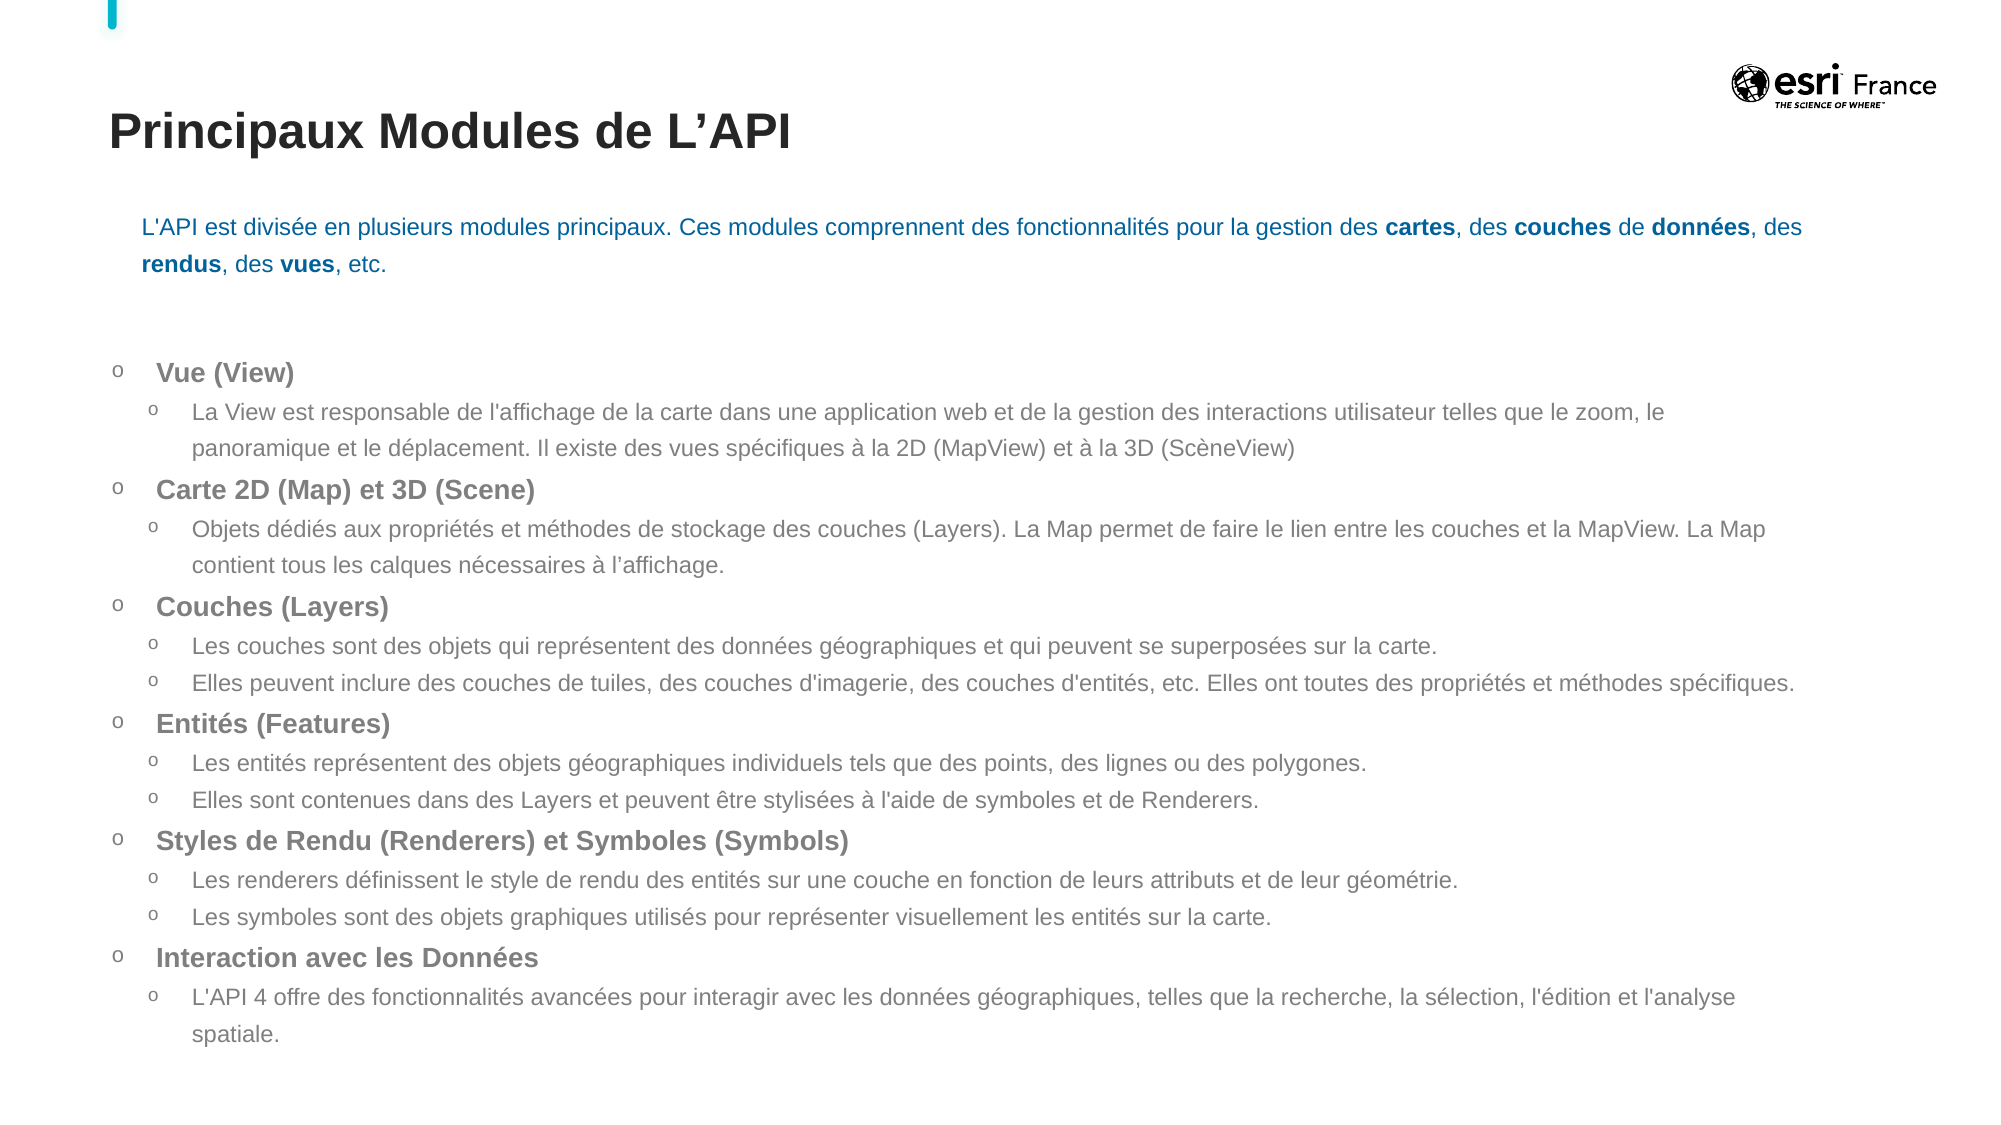

# Principaux Modules de L’API
L'API est divisée en plusieurs modules principaux. Ces modules comprennent des fonctionnalités pour la gestion des cartes, des couches de données, des rendus, des vues, etc.
Vue (View)
La View est responsable de l'affichage de la carte dans une application web et de la gestion des interactions utilisateur telles que le zoom, le panoramique et le déplacement. Il existe des vues spécifiques à la 2D (MapView) et à la 3D (ScèneView)
Carte 2D (Map) et 3D (Scene)
Objets dédiés aux propriétés et méthodes de stockage des couches (Layers). La Map permet de faire le lien entre les couches et la MapView. La Map contient tous les calques nécessaires à l’affichage.
Couches (Layers)
Les couches sont des objets qui représentent des données géographiques et qui peuvent se superposées sur la carte.
Elles peuvent inclure des couches de tuiles, des couches d'imagerie, des couches d'entités, etc. Elles ont toutes des propriétés et méthodes spécifiques.
Entités (Features)
Les entités représentent des objets géographiques individuels tels que des points, des lignes ou des polygones.
Elles sont contenues dans des Layers et peuvent être stylisées à l'aide de symboles et de Renderers.
Styles de Rendu (Renderers) et Symboles (Symbols)
Les renderers définissent le style de rendu des entités sur une couche en fonction de leurs attributs et de leur géométrie.
Les symboles sont des objets graphiques utilisés pour représenter visuellement les entités sur la carte.
Interaction avec les Données
L'API 4 offre des fonctionnalités avancées pour interagir avec les données géographiques, telles que la recherche, la sélection, l'édition et l'analyse spatiale.